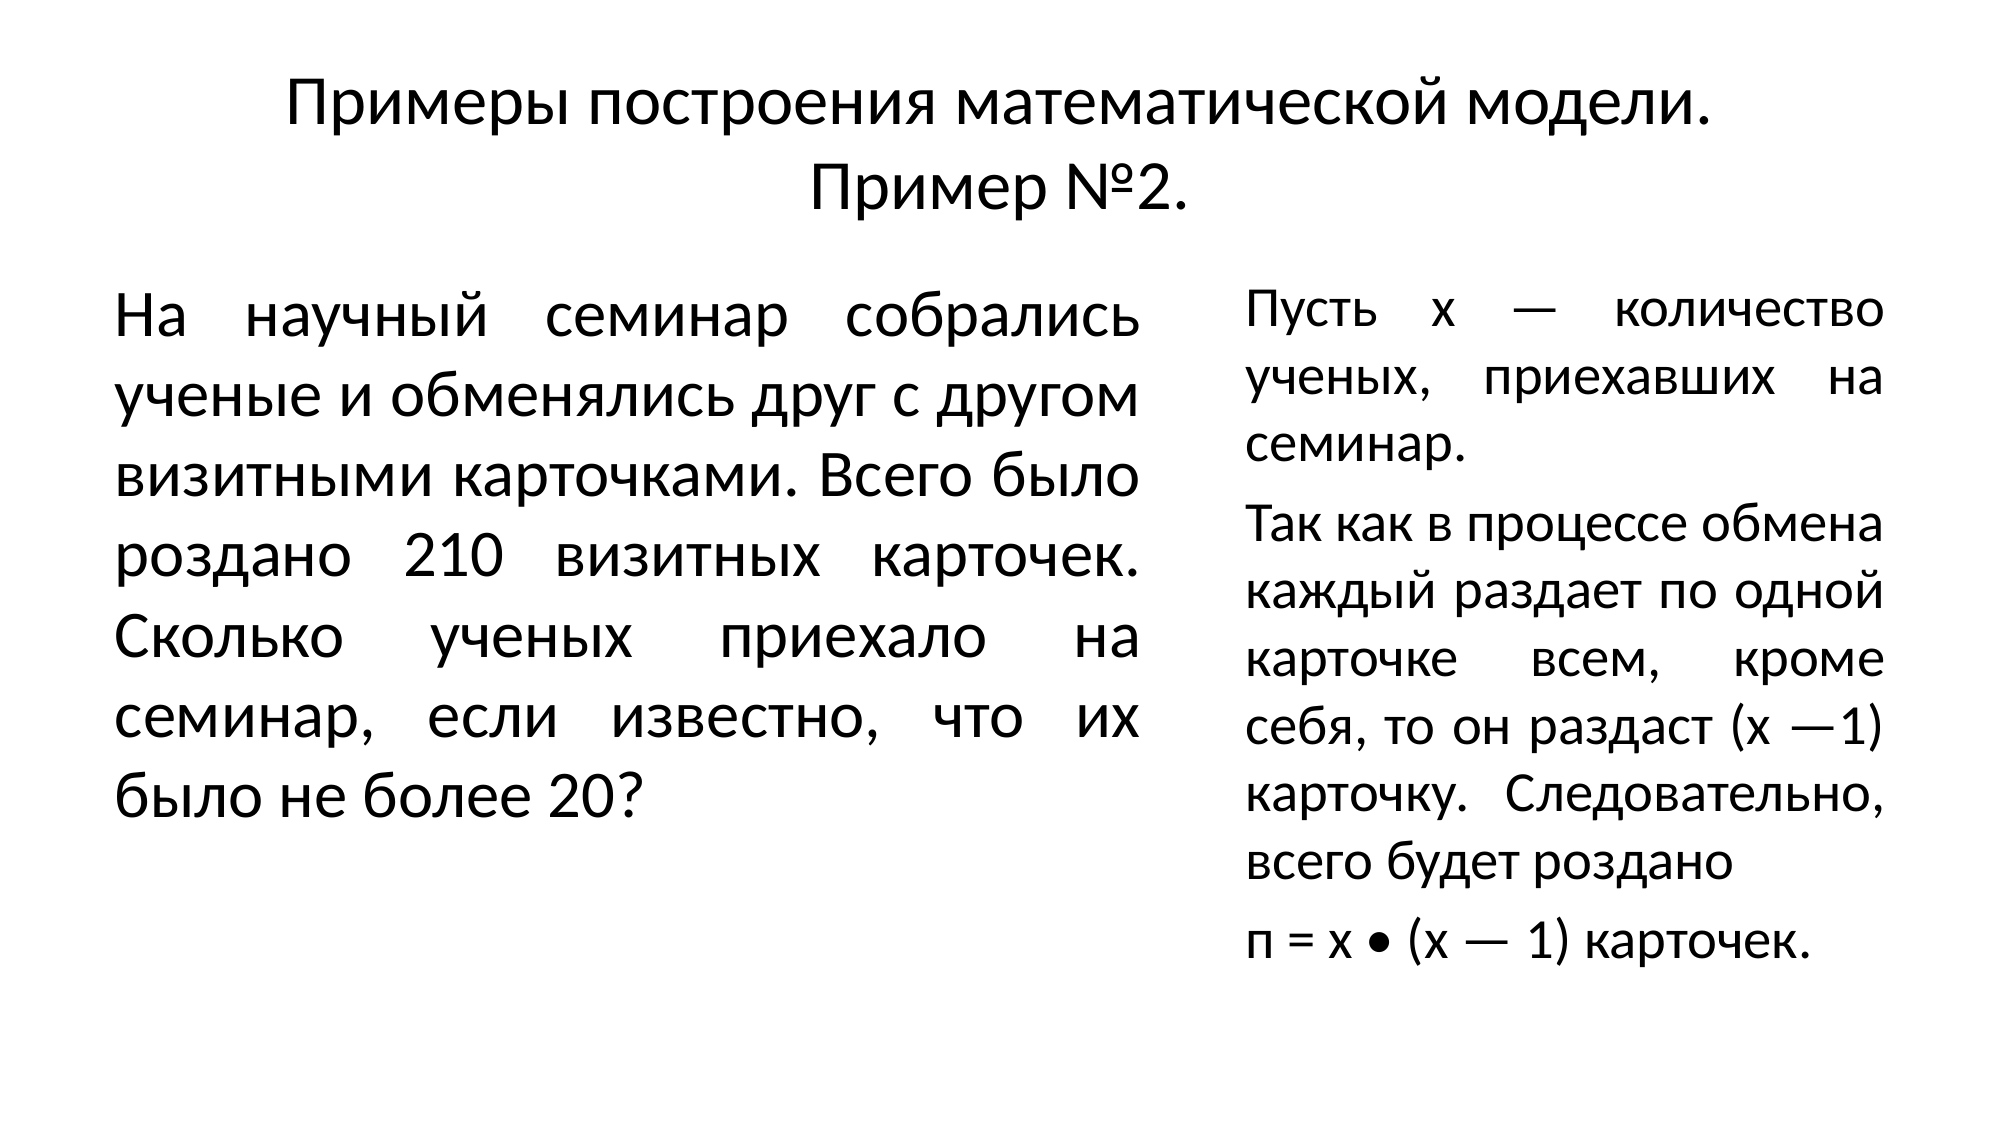

# Примеры построения математической модели. Пример №2.
На научный семинар собрались ученые и обменялись друг с другом визитными карточками. Всего было роздано 210 визитных карточек. Сколько ученых приехало на семинар, если известно, что их было не более 20?
Пусть х — количество ученых, приехавших на семинар.
Так как в процессе обмена каждый раздает по одной карточке всем, кроме себя, то он раздаст (х —1) карточку. Следовательно, всего будет роздано
п = х • (х — 1) карточек.